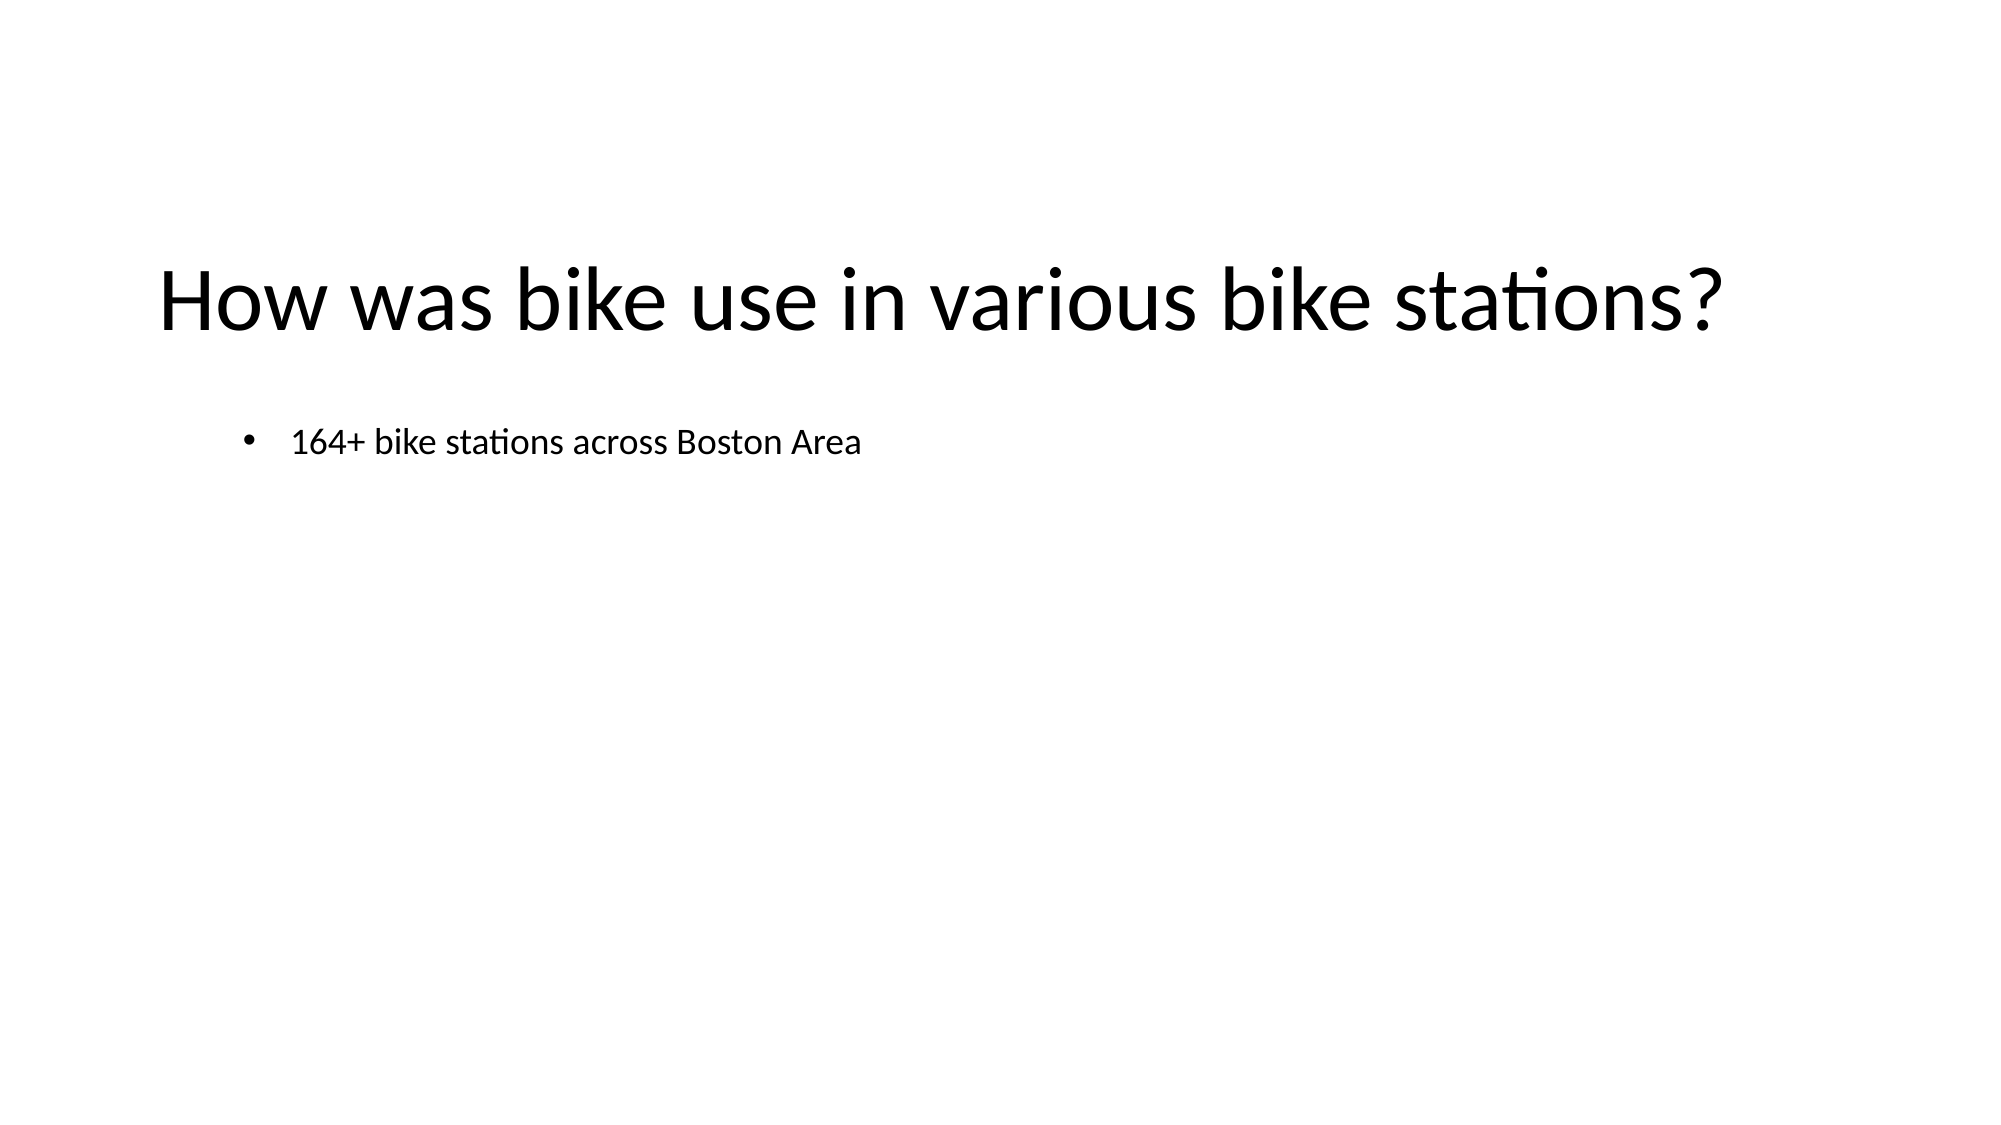

# How was bike use in various bike stations?
164+ bike stations across Boston Area